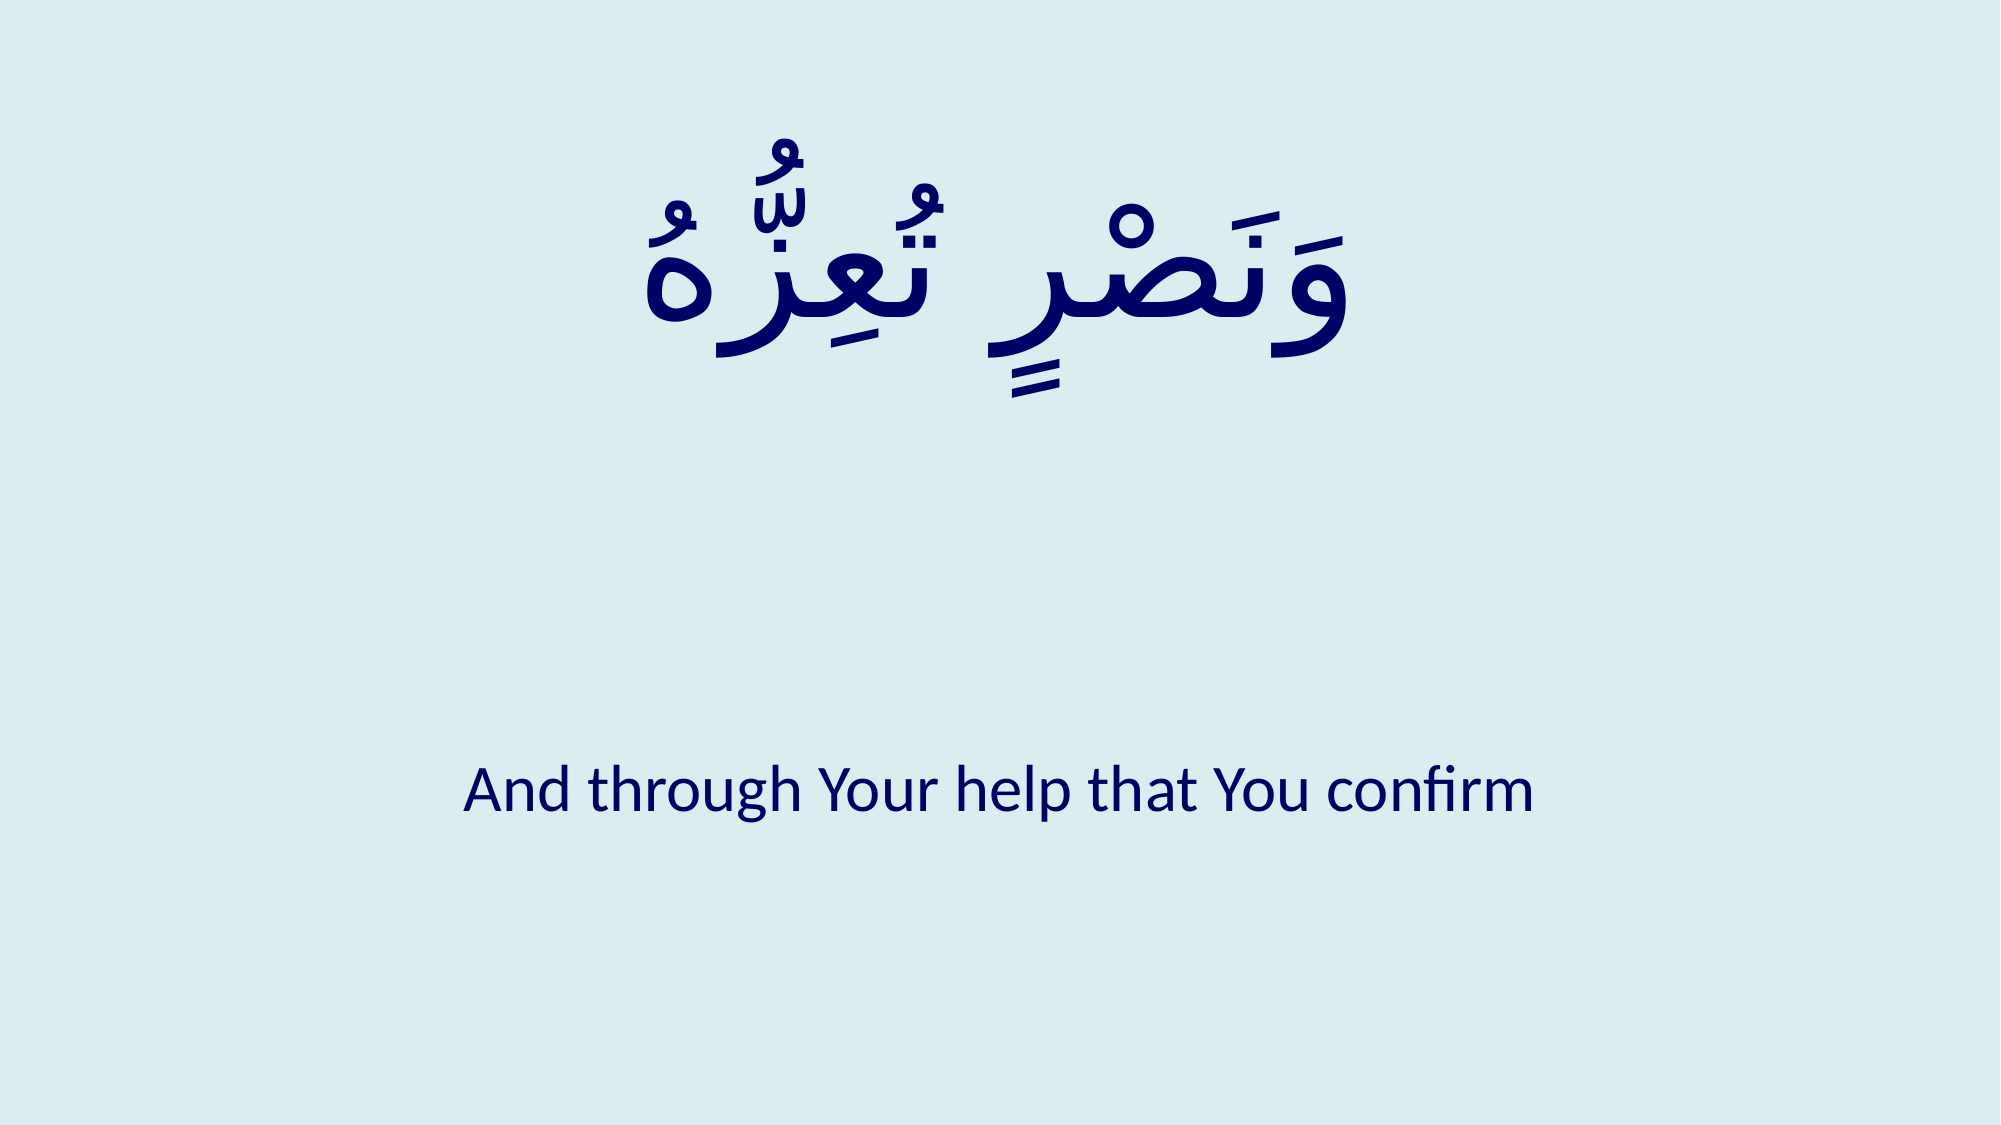

# وَنَصْرٍ تُعِزُّهُ
And through Your help that You confirm